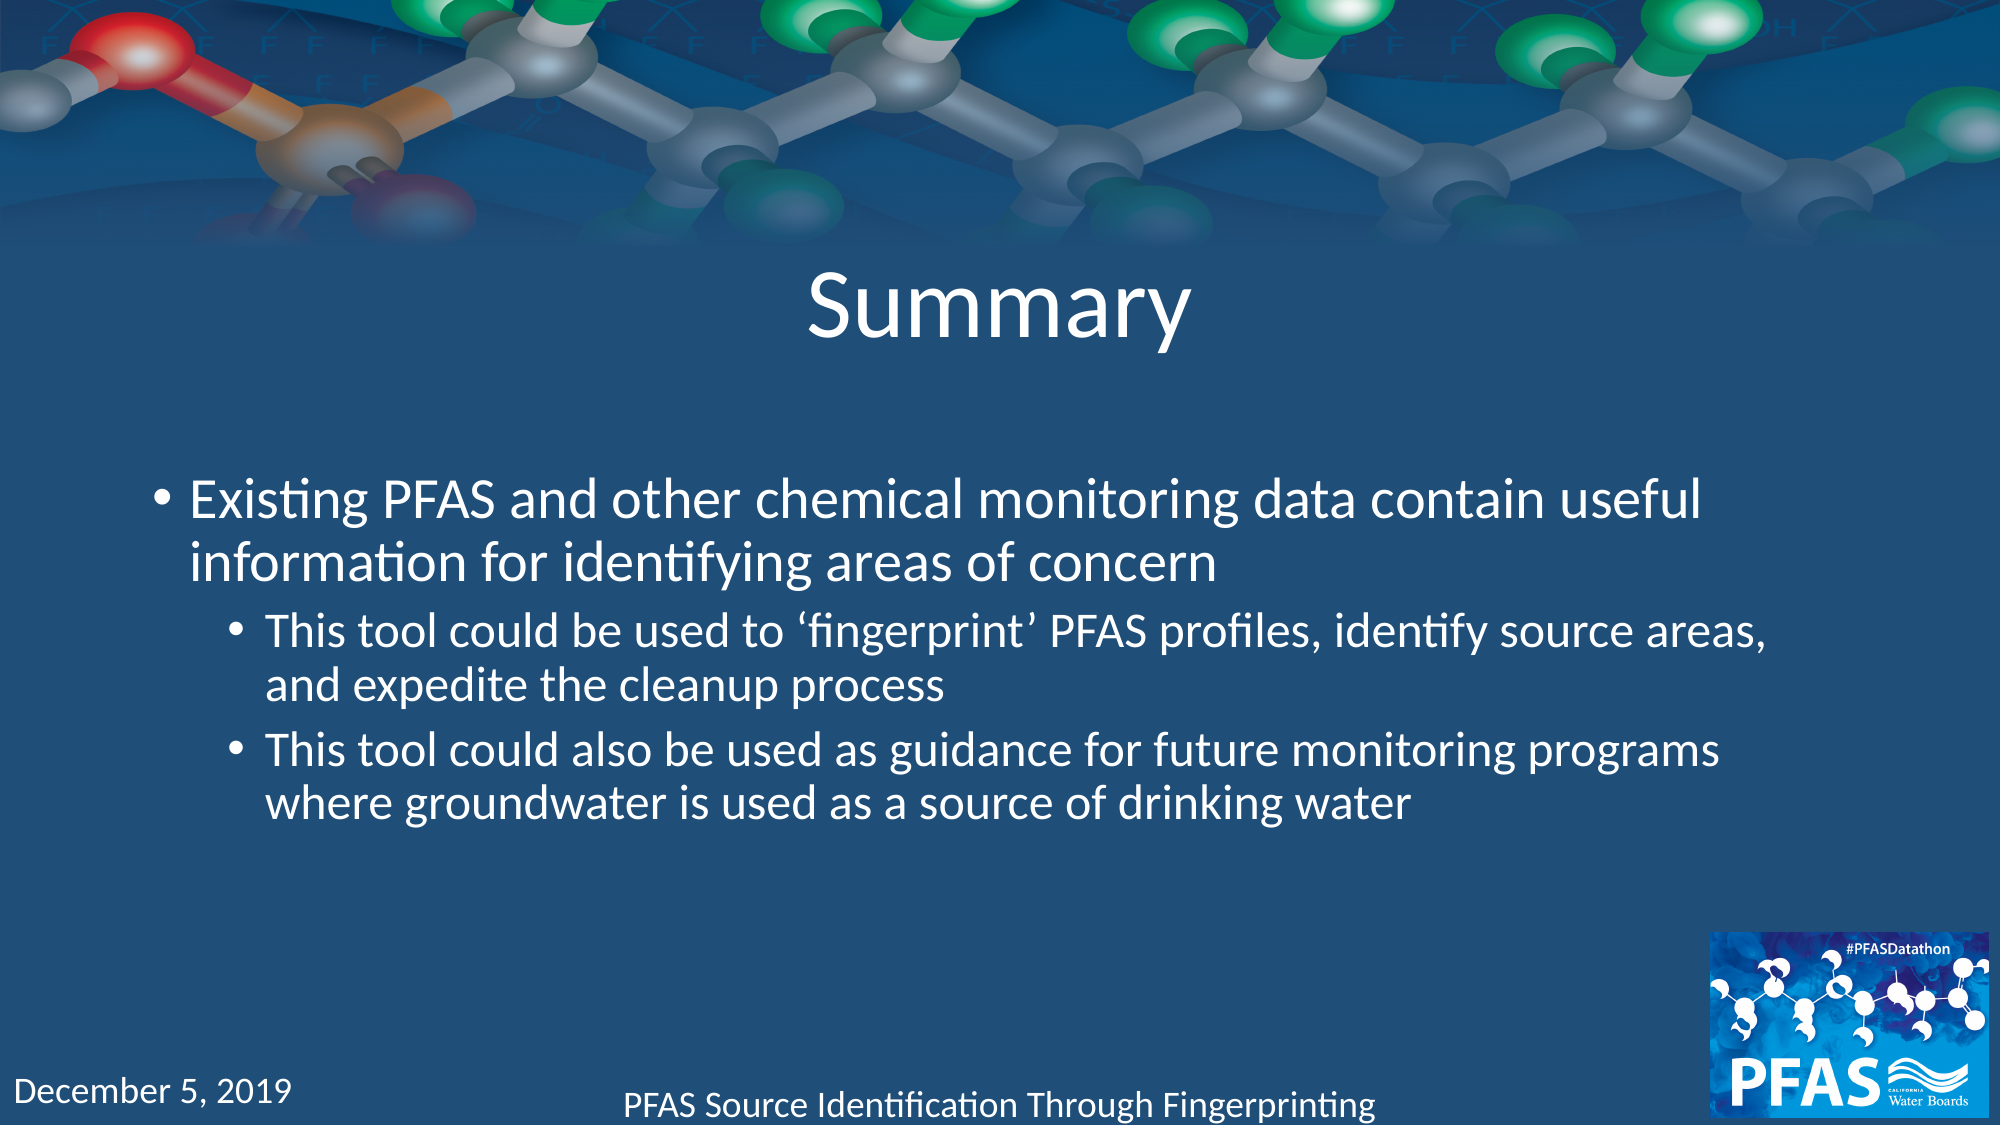

# Summary
Existing PFAS and other chemical monitoring data contain useful information for identifying areas of concern
This tool could be used to ‘fingerprint’ PFAS profiles, identify source areas, and expedite the cleanup process
This tool could also be used as guidance for future monitoring programs where groundwater is used as a source of drinking water
December 5, 2019
PFAS Source Identification Through Fingerprinting